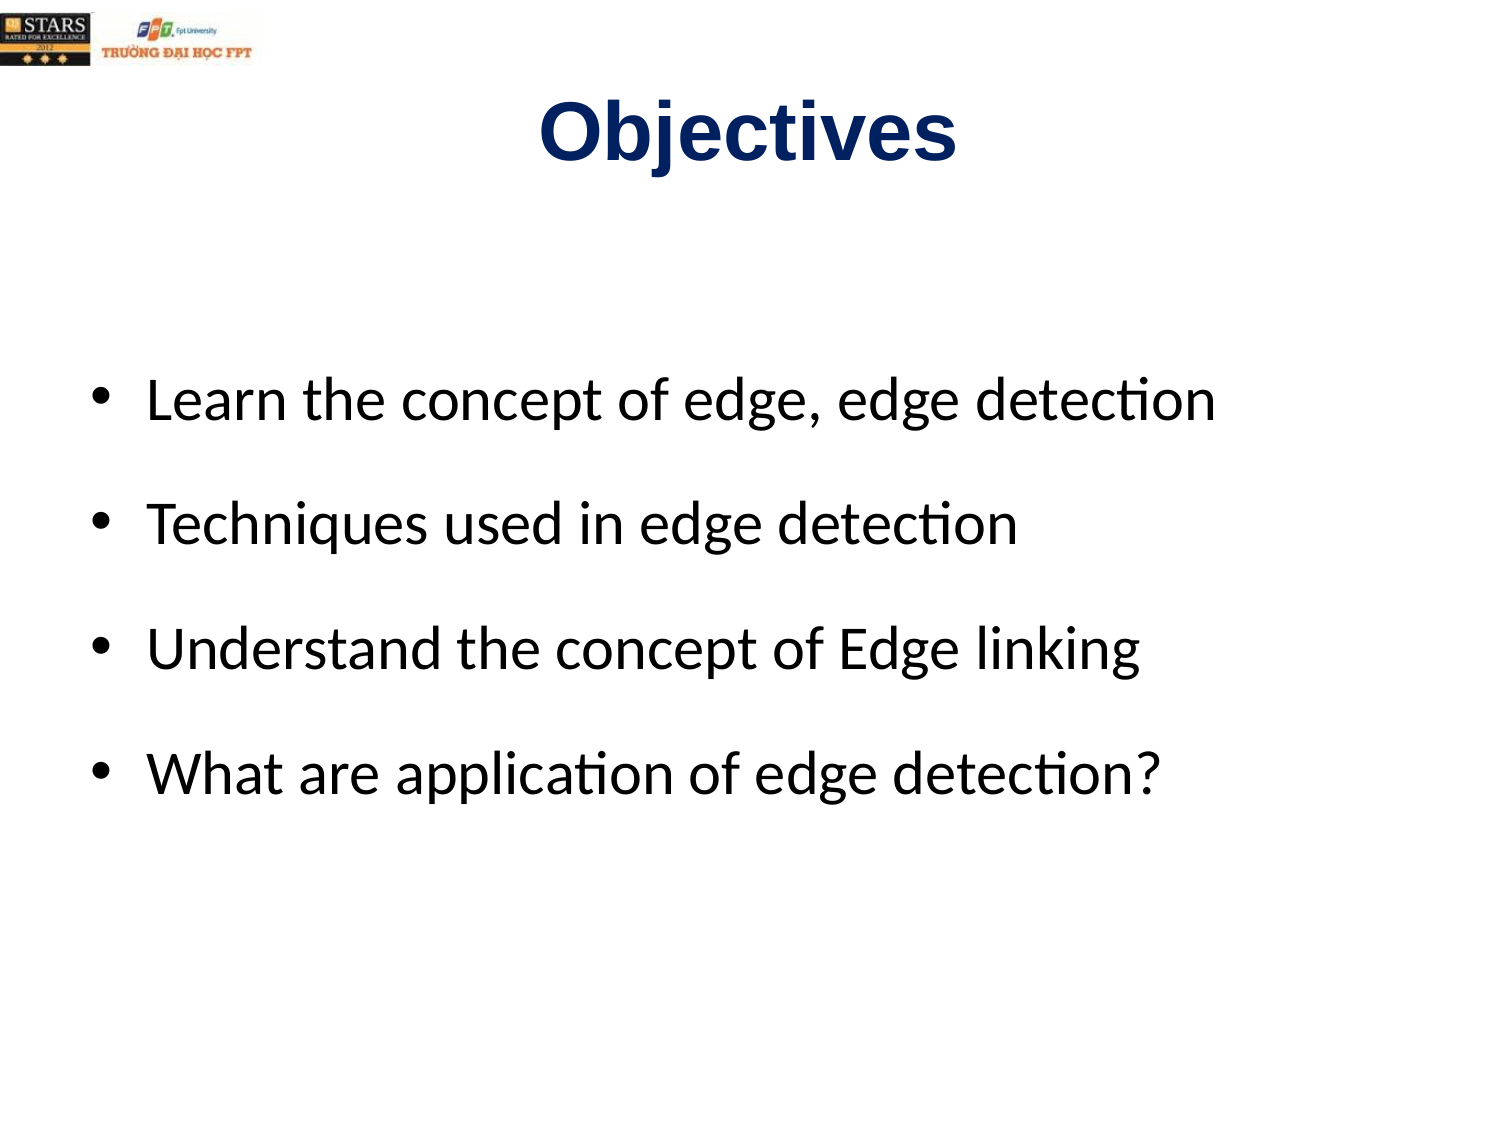

# Objectives
Learn the concept of edge, edge detection
Techniques used in edge detection
Understand the concept of Edge linking
What are application of edge detection?